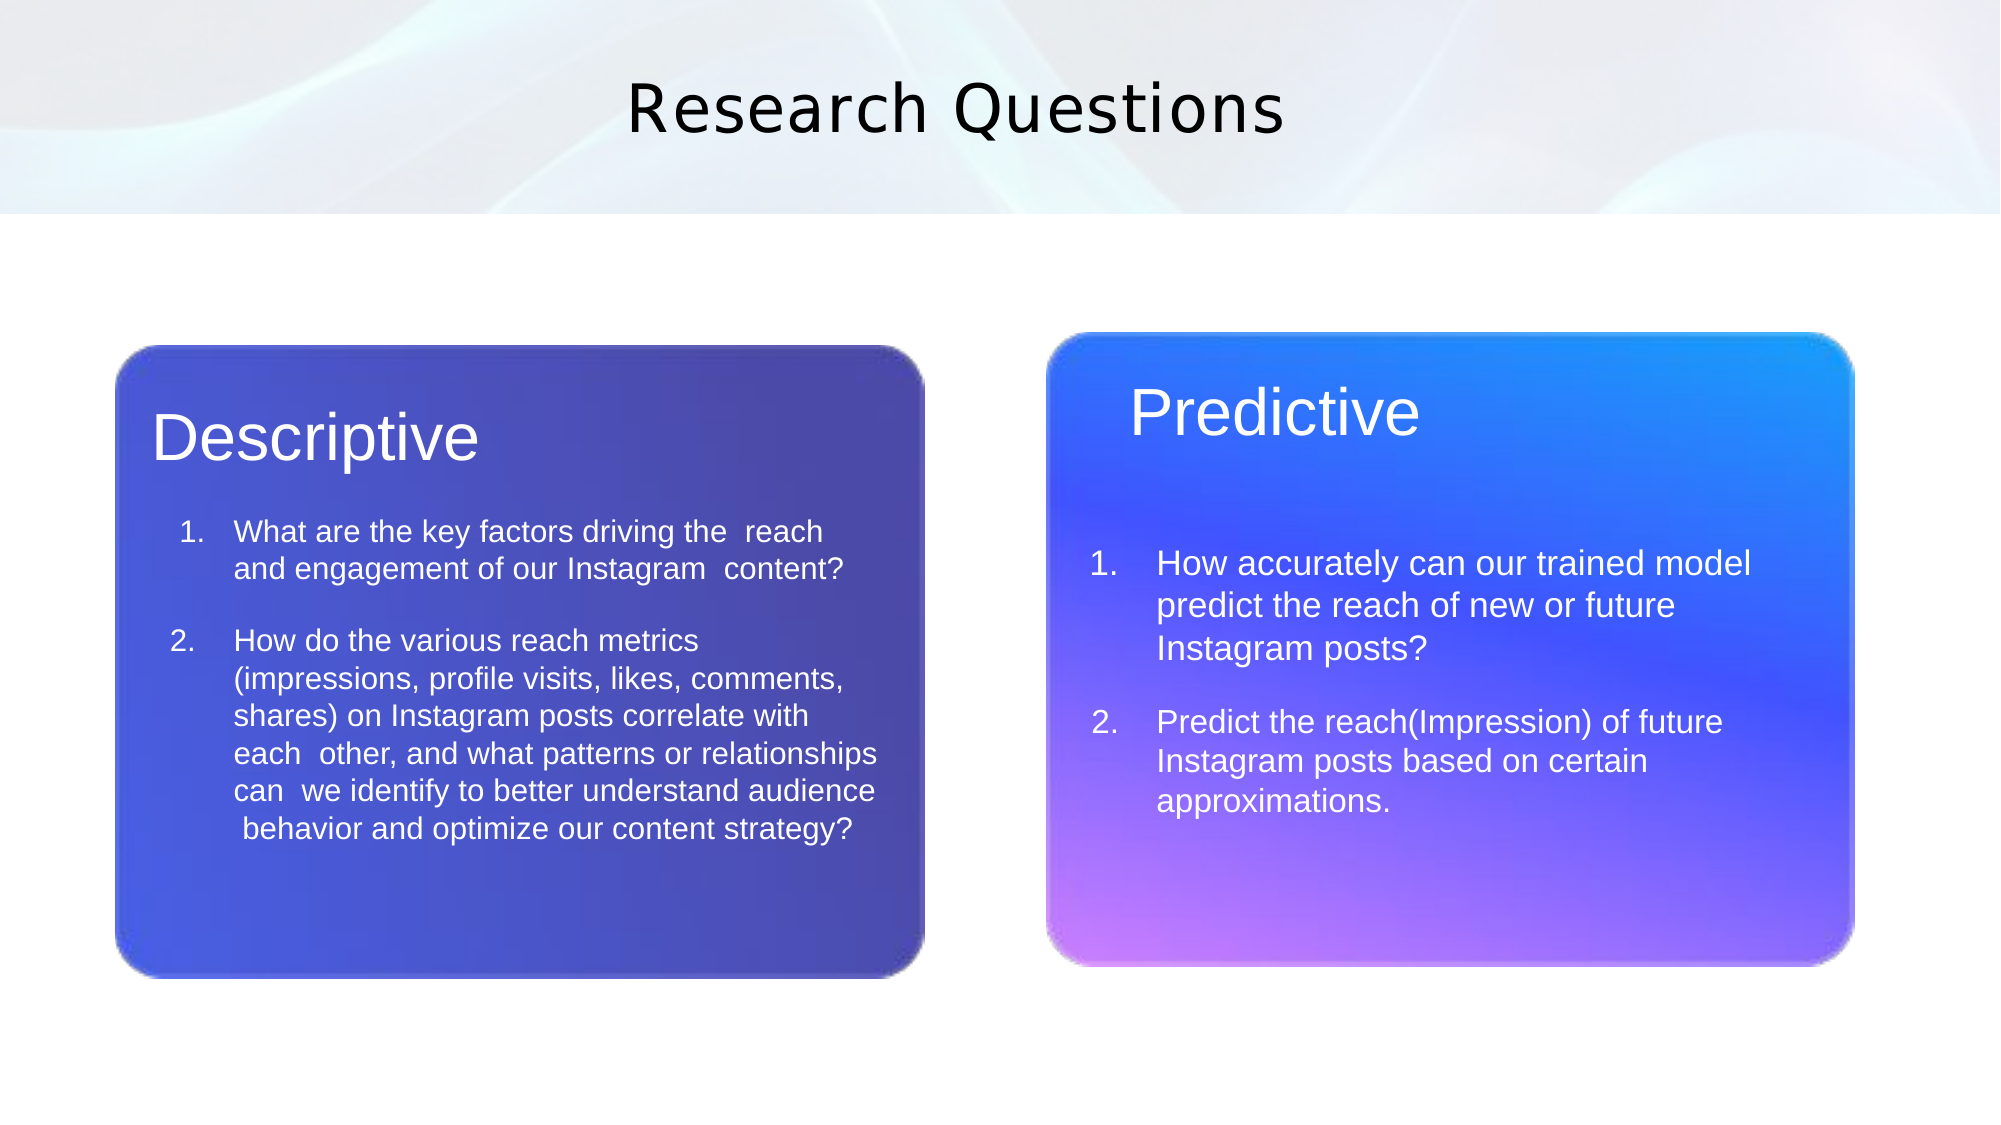

# Research Questions
Predictive
Descriptive
What are the key factors driving the  reach and engagement of our Instagram  content?
How do the various reach metrics  (impressions, profile visits, likes, comments,  shares) on Instagram posts correlate with each  other, and what patterns or relationships can  we identify to better understand audience  behavior and optimize our content strategy?
How accurately can our trained model predict the reach of new or future Instagram posts?
Predict the reach(Impression) of future Instagram posts based on certain approximations.